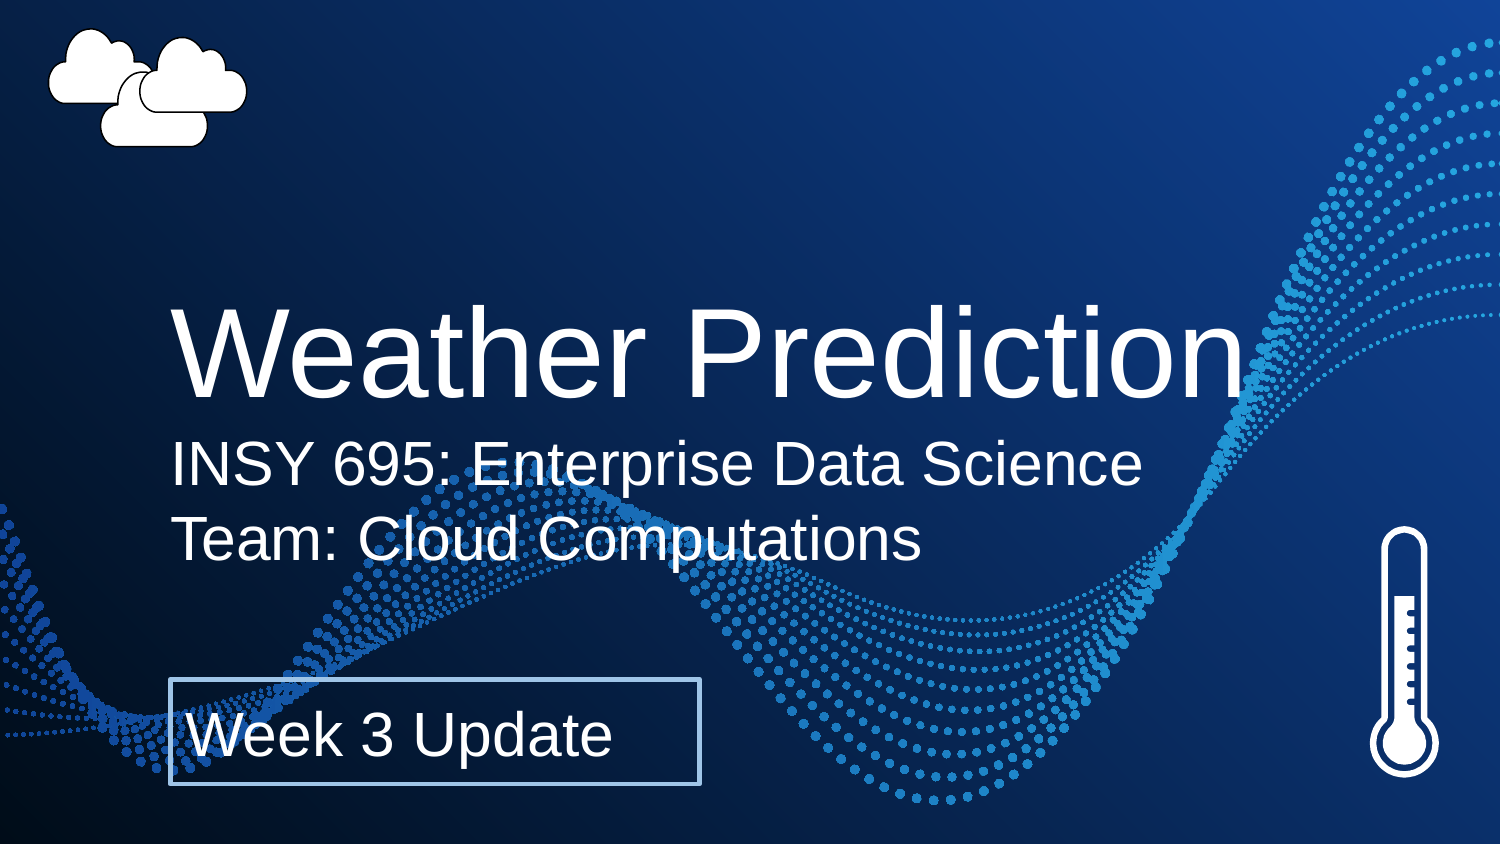

# Weather Prediction
INSY 695: Enterprise Data Science
Team: Cloud Computations

Week 3 Update